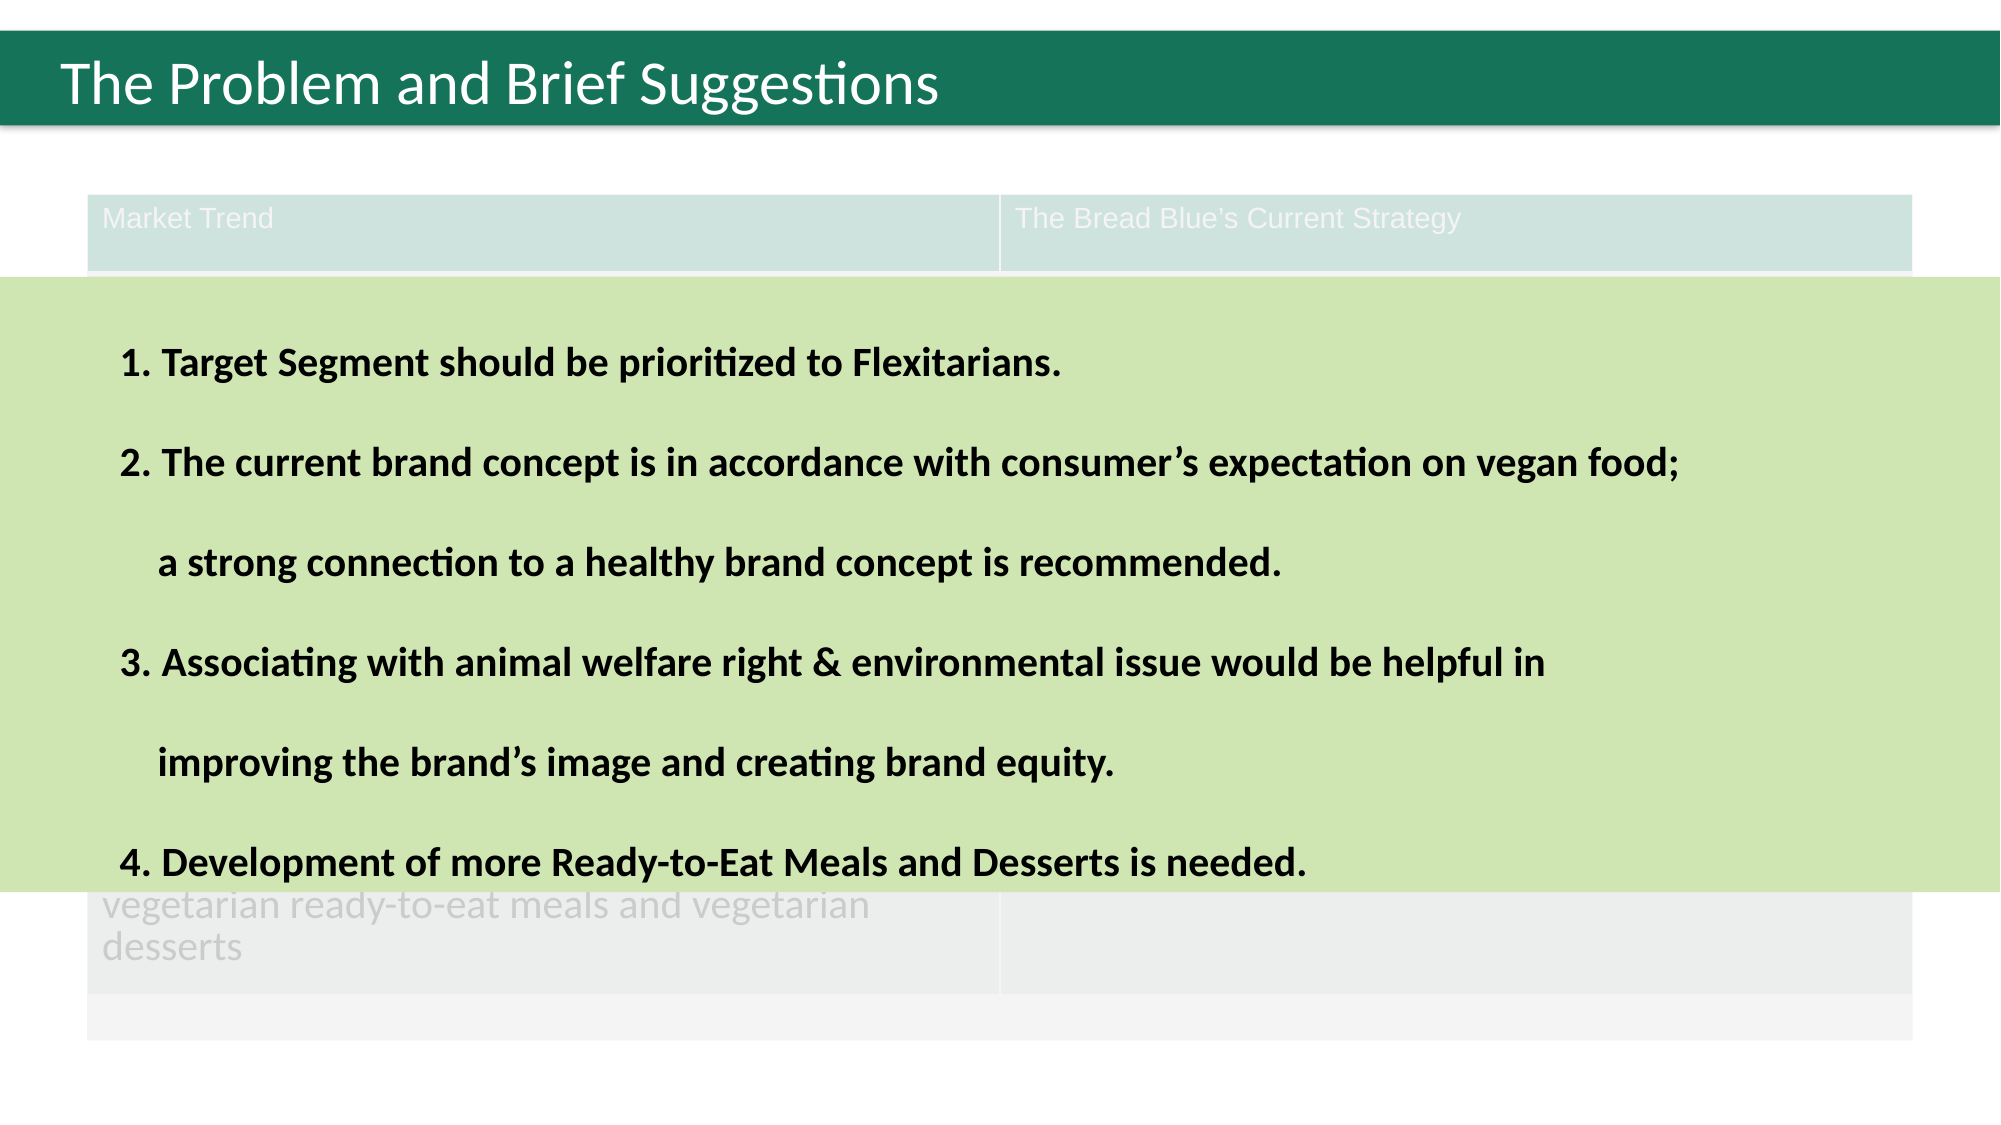

The Problem and Brief Suggestions
| Market Trend | The Bread Blue’s Current Strategy |
| --- | --- |
| Vegan Market is growing fast due to increased growth of flexitarian growth | Mostly focused on strict vegan, vegetarian, and lactose intolerant |
| Especially non-dairy products and meat substitutes is growing segment | All of products are non-dairy based |
| The increasing demand for vegan products is due to Interest in healthy nutrition | Emphasis on using only vegan-based ingredients to ensure a healthy brand image to consumers |
| The rising interest of animal rights and environmental issue is driving demand of vegan food | Not so much association with the brand concept of the bread blue |
| Korea Market’s response to Flexitarian ; vegetarian ready-to-eat meals and vegetarian desserts | The majority of products are general bread |

           1. Target Segment should be prioritized to Flexitarians.
           2. The current brand concept is in accordance with consumer’s expectation on vegan food;
               a strong connection to a healthy brand concept is recommended.
           3. Associating with animal welfare right & environmental issue would be helpful in
               improving the brand’s image and creating brand equity.
           4. Development of more Ready-to-Eat Meals and Desserts is needed.